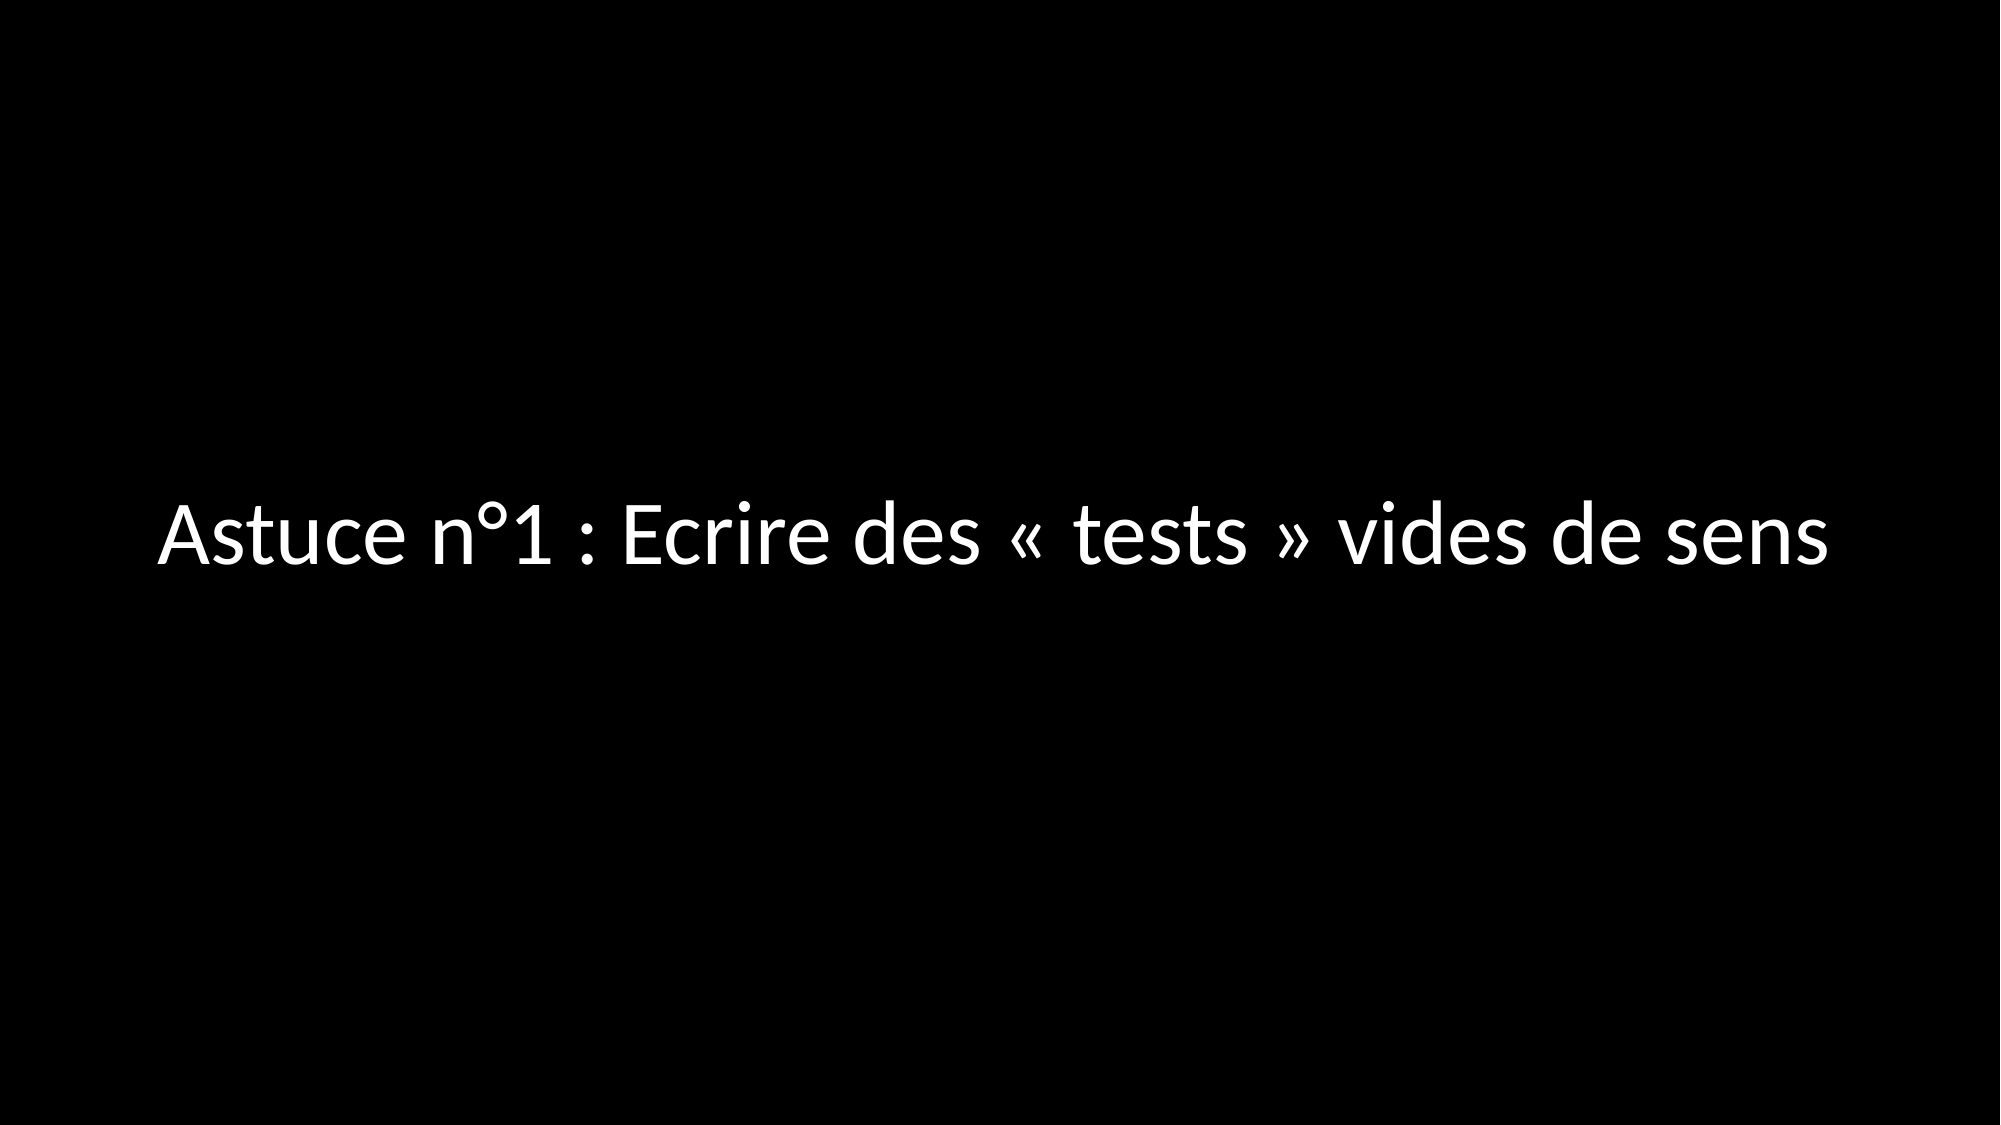

# Astuce n°1 : Ecrire des « tests » vides de sens